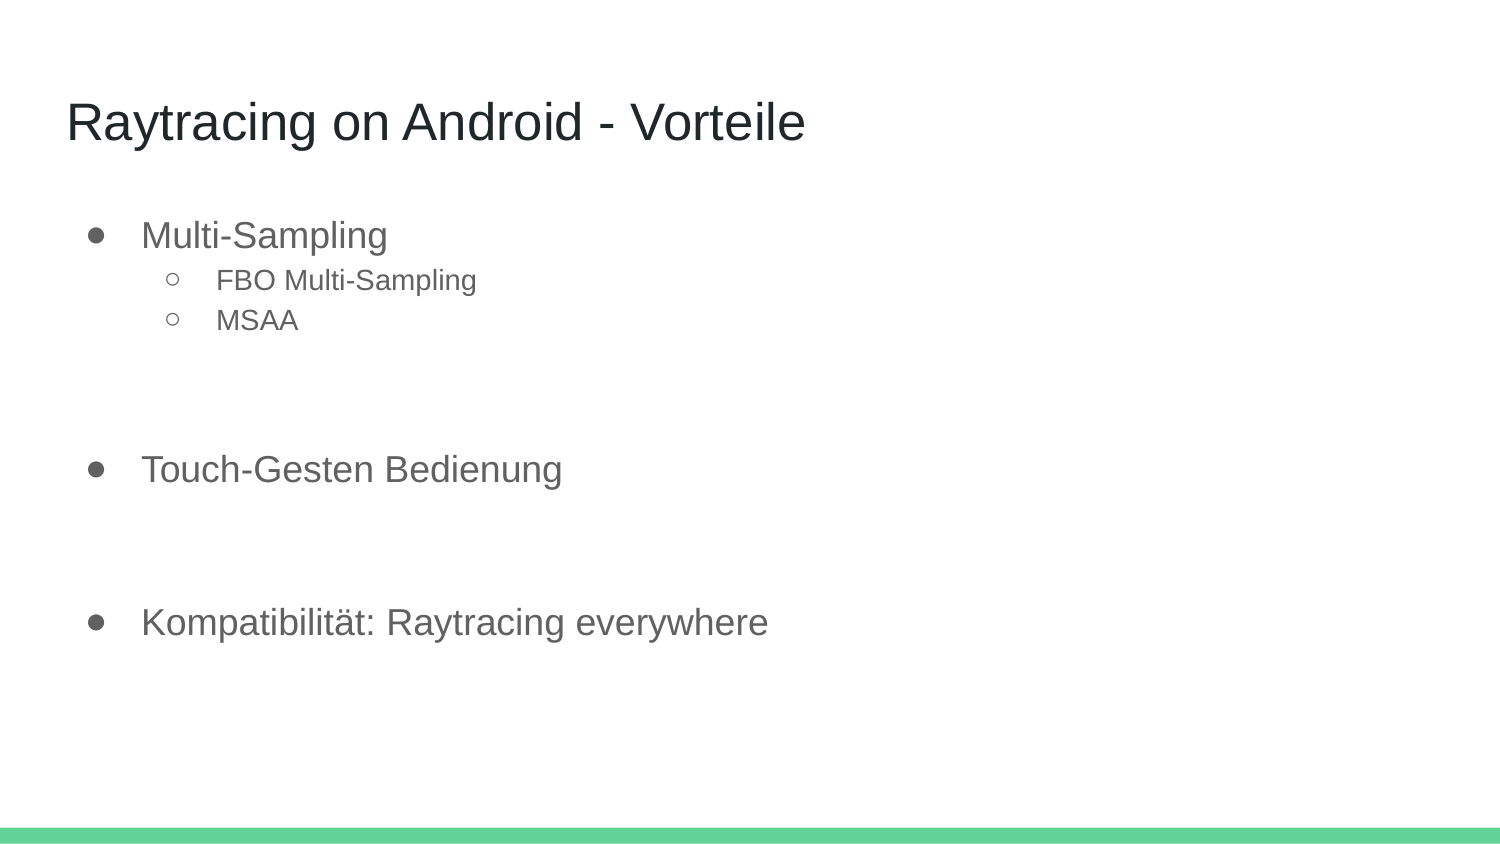

# Raytracing on Android - Vorteile
Multi-Sampling
FBO Multi-Sampling
MSAA

Touch-Gesten Bedienung

Kompatibilität: Raytracing everywhere